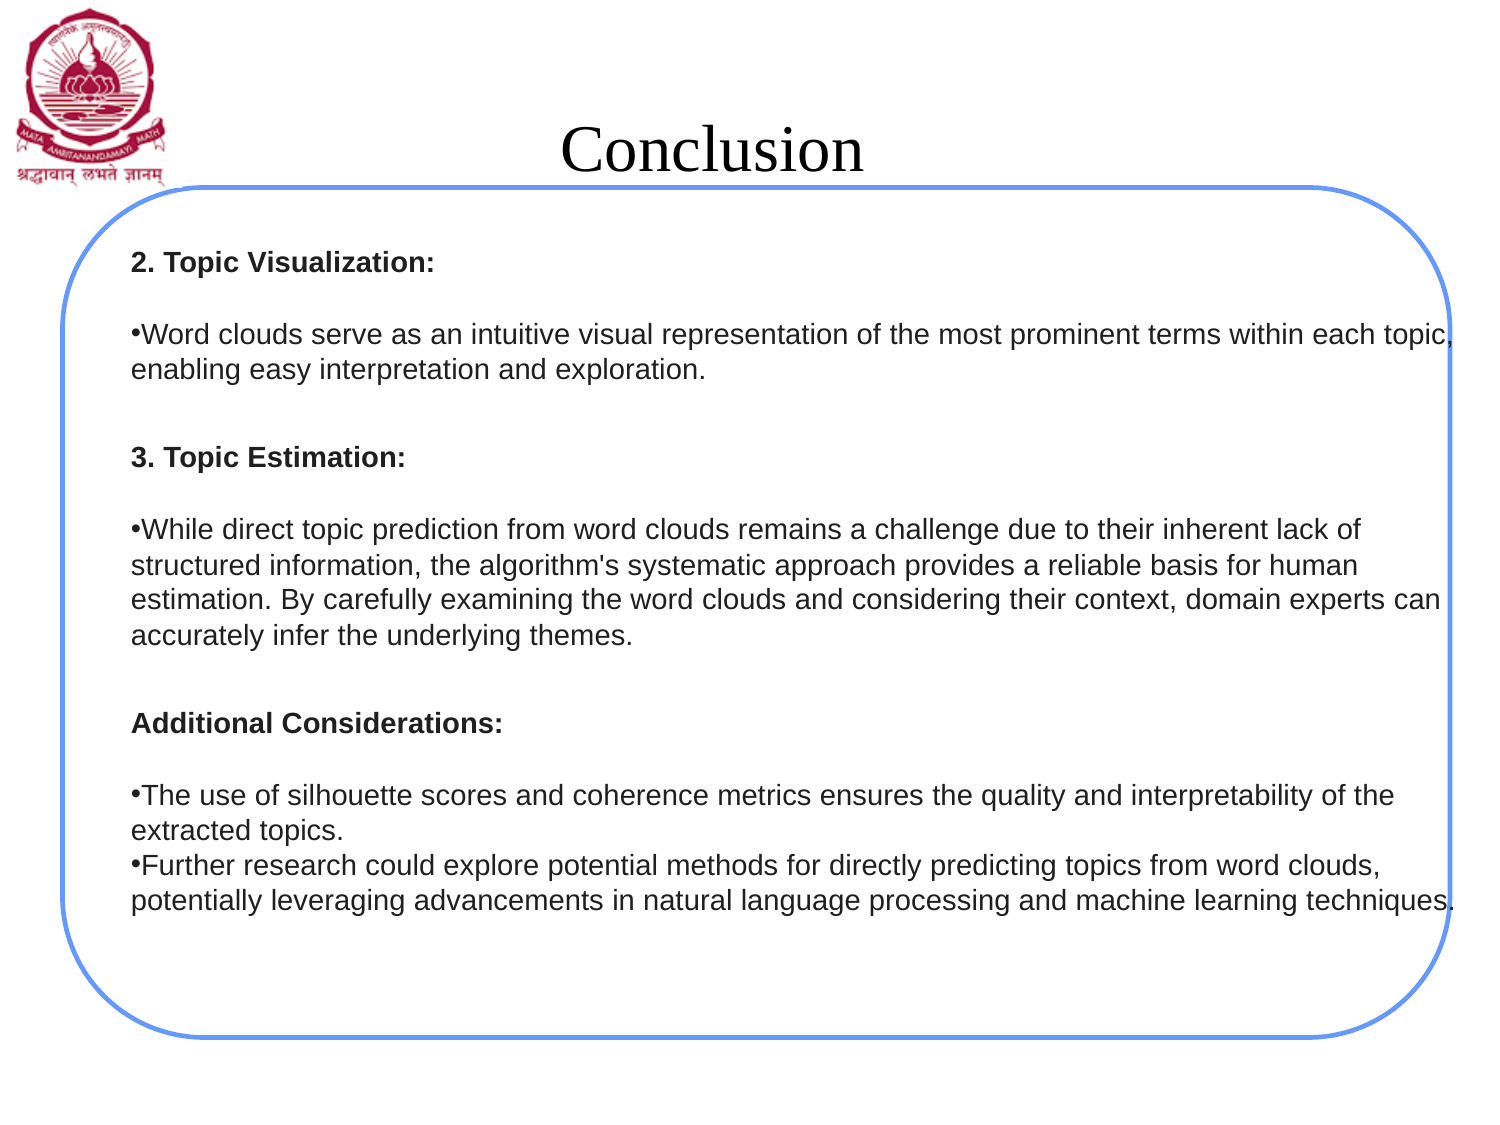

# Conclusion
2. Topic Visualization:
Word clouds serve as an intuitive visual representation of the most prominent terms within each topic, enabling easy interpretation and exploration.
3. Topic Estimation:
While direct topic prediction from word clouds remains a challenge due to their inherent lack of structured information, the algorithm's systematic approach provides a reliable basis for human estimation. By carefully examining the word clouds and considering their context, domain experts can accurately infer the underlying themes.
Additional Considerations:
The use of silhouette scores and coherence metrics ensures the quality and interpretability of the extracted topics.
Further research could explore potential methods for directly predicting topics from word clouds, potentially leveraging advancements in natural language processing and machine learning techniques.